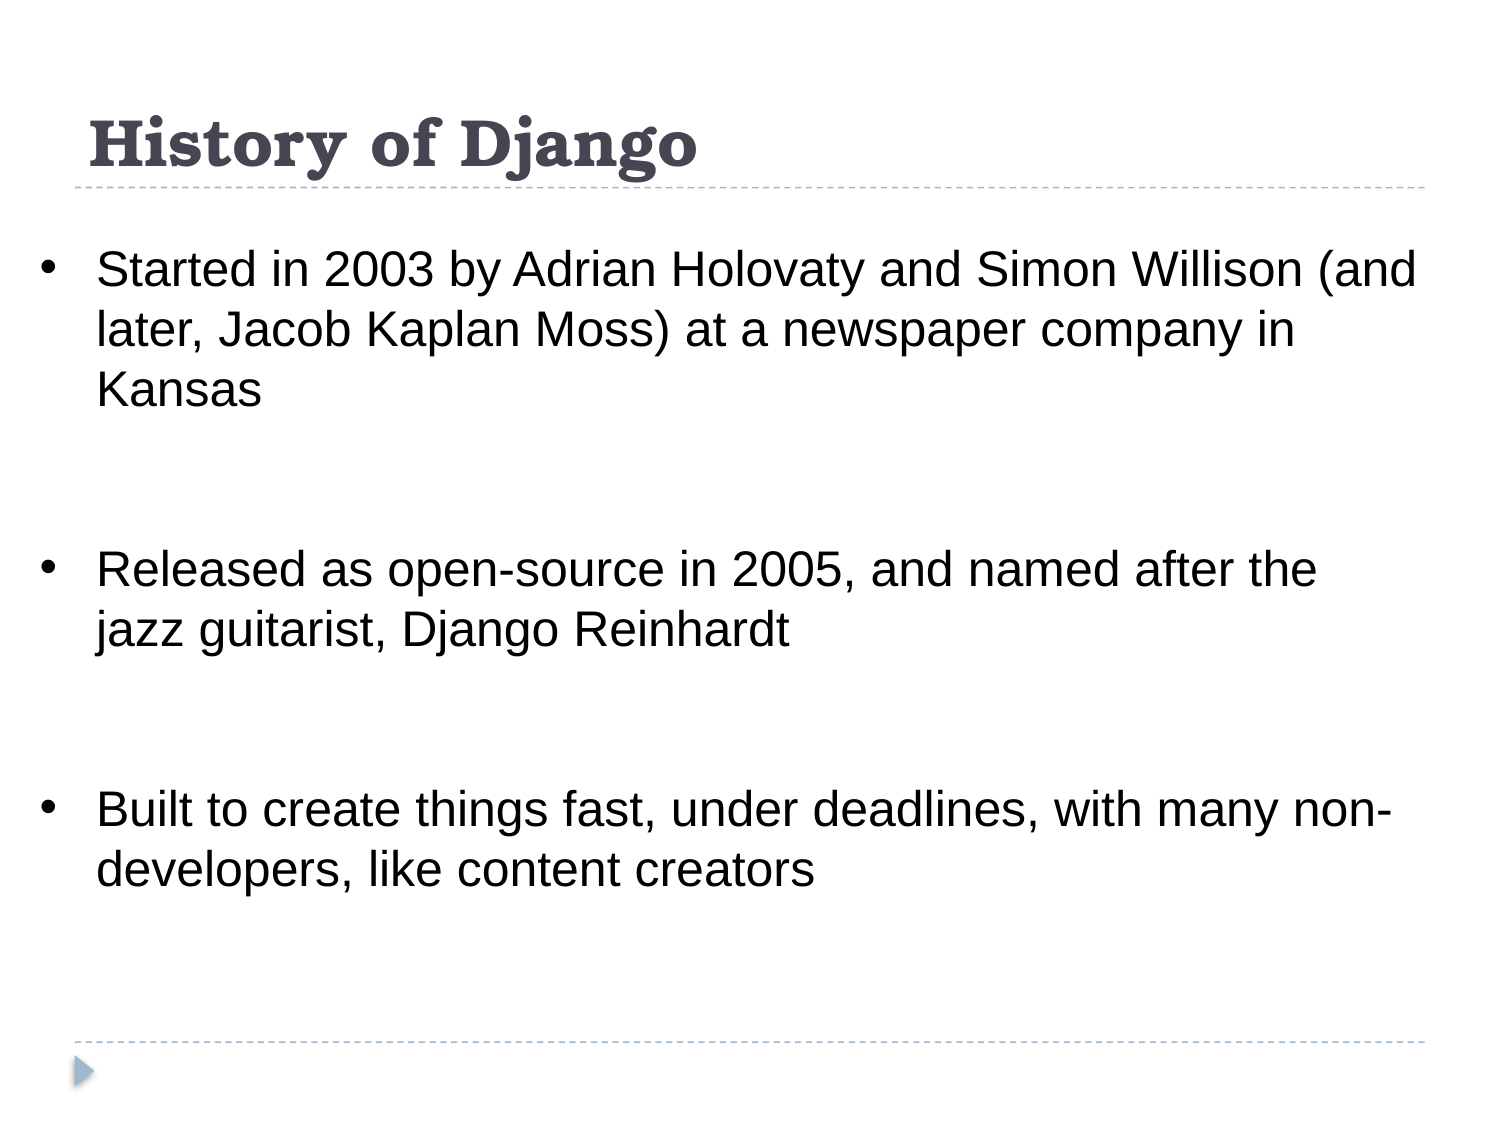

# History of Django
Started in 2003 by Adrian Holovaty and Simon Willison (and later, Jacob Kaplan Moss) at a newspaper company in Kansas

Released as open-source in 2005, and named after the jazz guitarist, Django Reinhardt

Built to create things fast, under deadlines, with many non- developers, like content creators